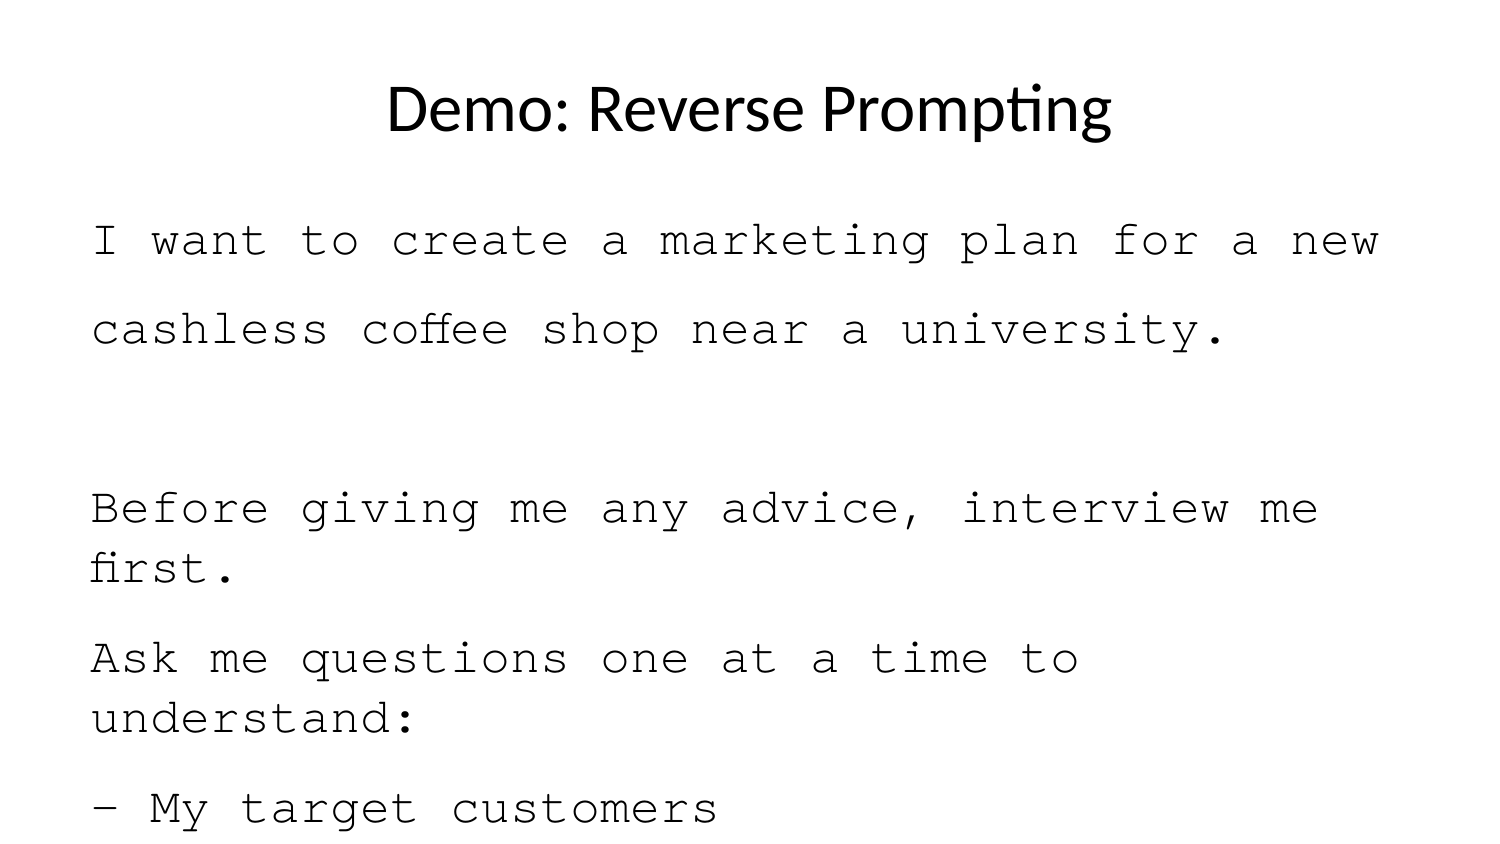

# Demo: Reverse Prompting
I want to create a marketing plan for a new
cashless coffee shop near a university.

Before giving me any advice, interview me first.
Ask me questions one at a time to understand:
- My target customers
- My budget and timeline
- My competitive advantages
- My experience in this industry
- Any constraints I'm working with

After you understand my situation, then give
me tailored marketing recommendations.

Start with your first question.